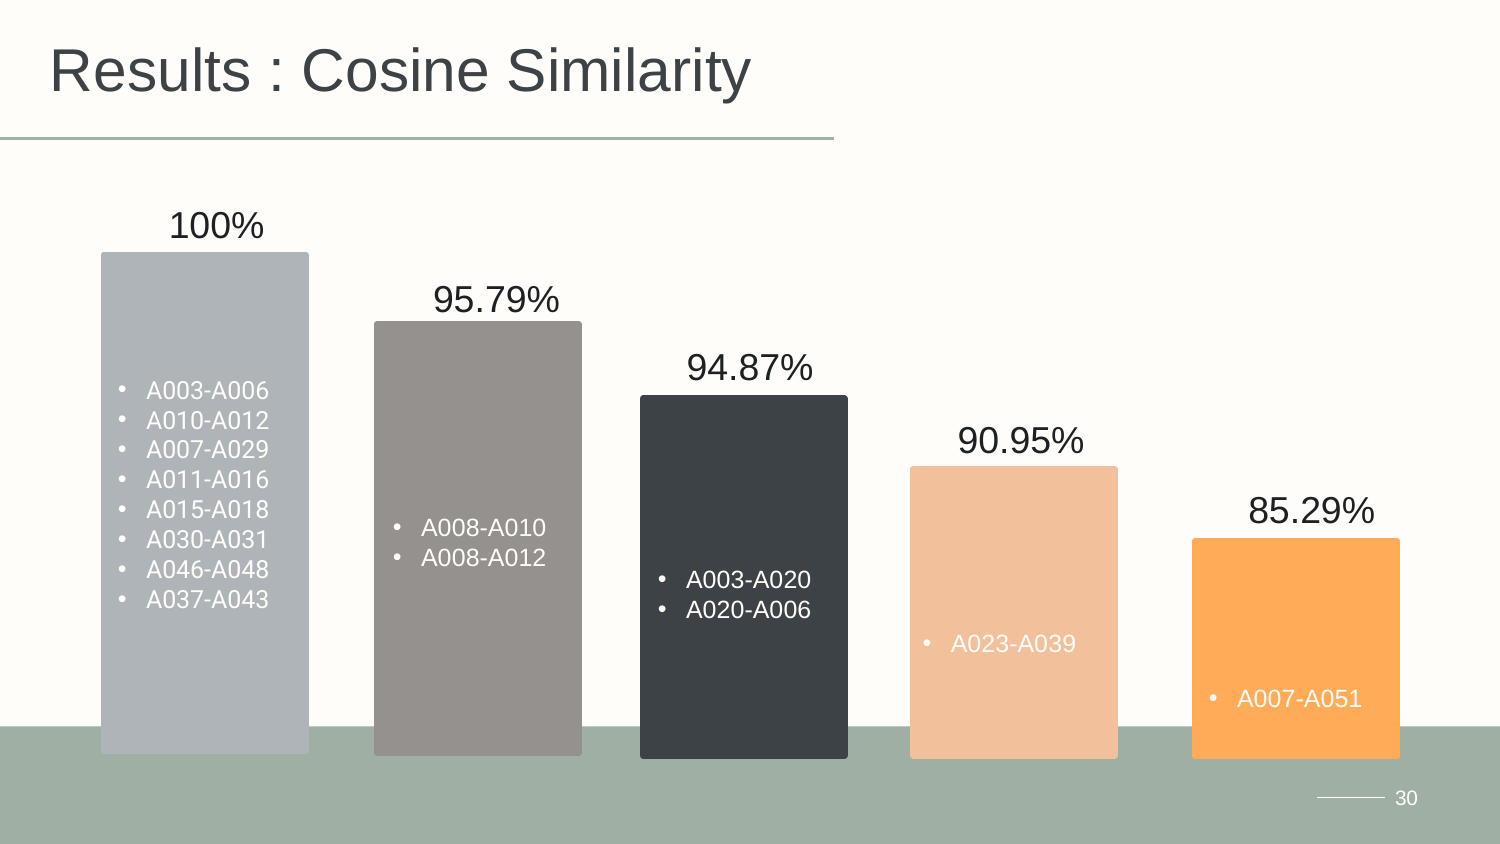

# Results : Cosine Similarity
100%

A003-A006
A010-A012
A007-A029
A011-A016
A015-A018
A030-A031
A046-A048
A037-A043
95.79%

94.87%
A008-A010
A008-A012

90.95%

85.29%
A003-A020
A020-A006

A023-A039
A007-A051